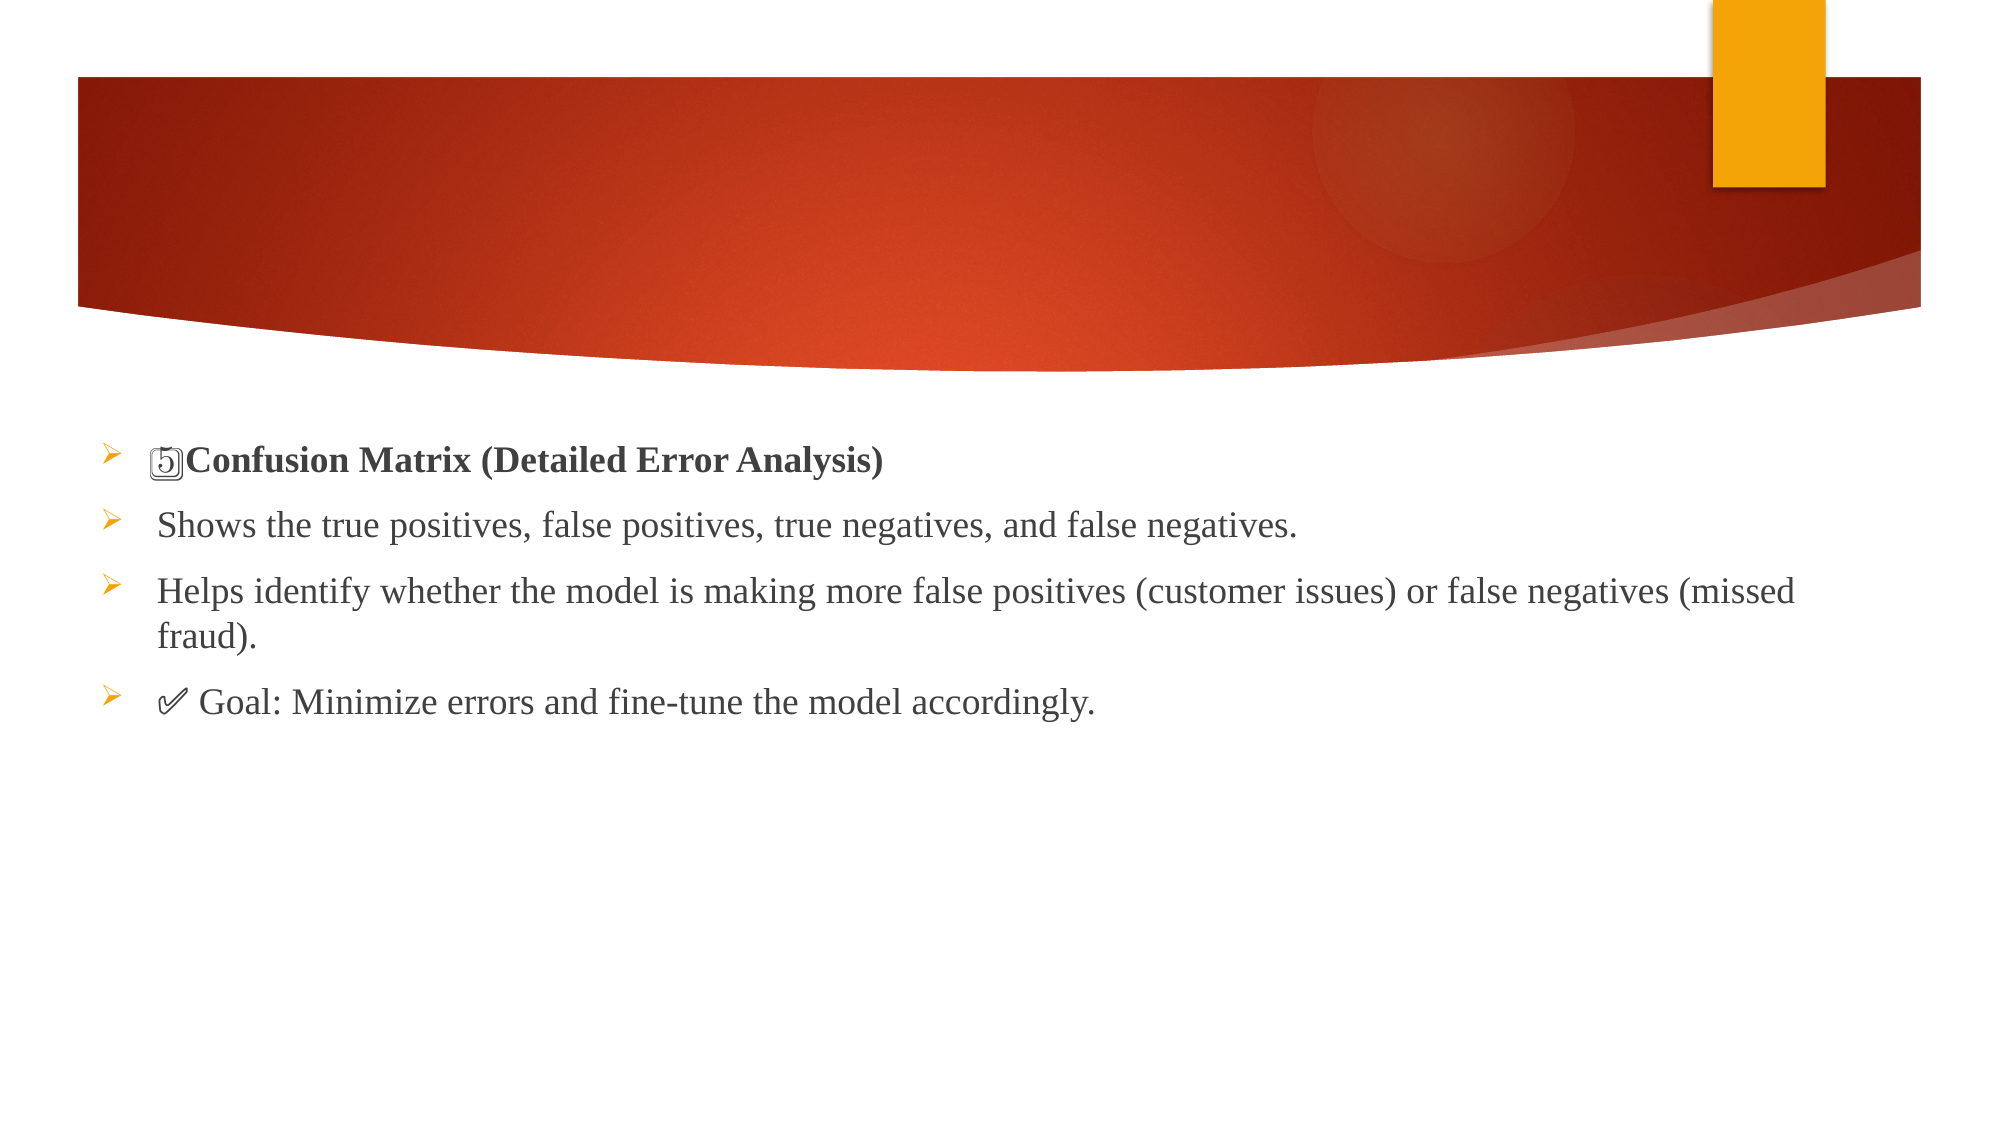

#
5️⃣ Confusion Matrix (Detailed Error Analysis)
Shows the true positives, false positives, true negatives, and false negatives.
Helps identify whether the model is making more false positives (customer issues) or false negatives (missed fraud).
✅ Goal: Minimize errors and fine-tune the model accordingly.